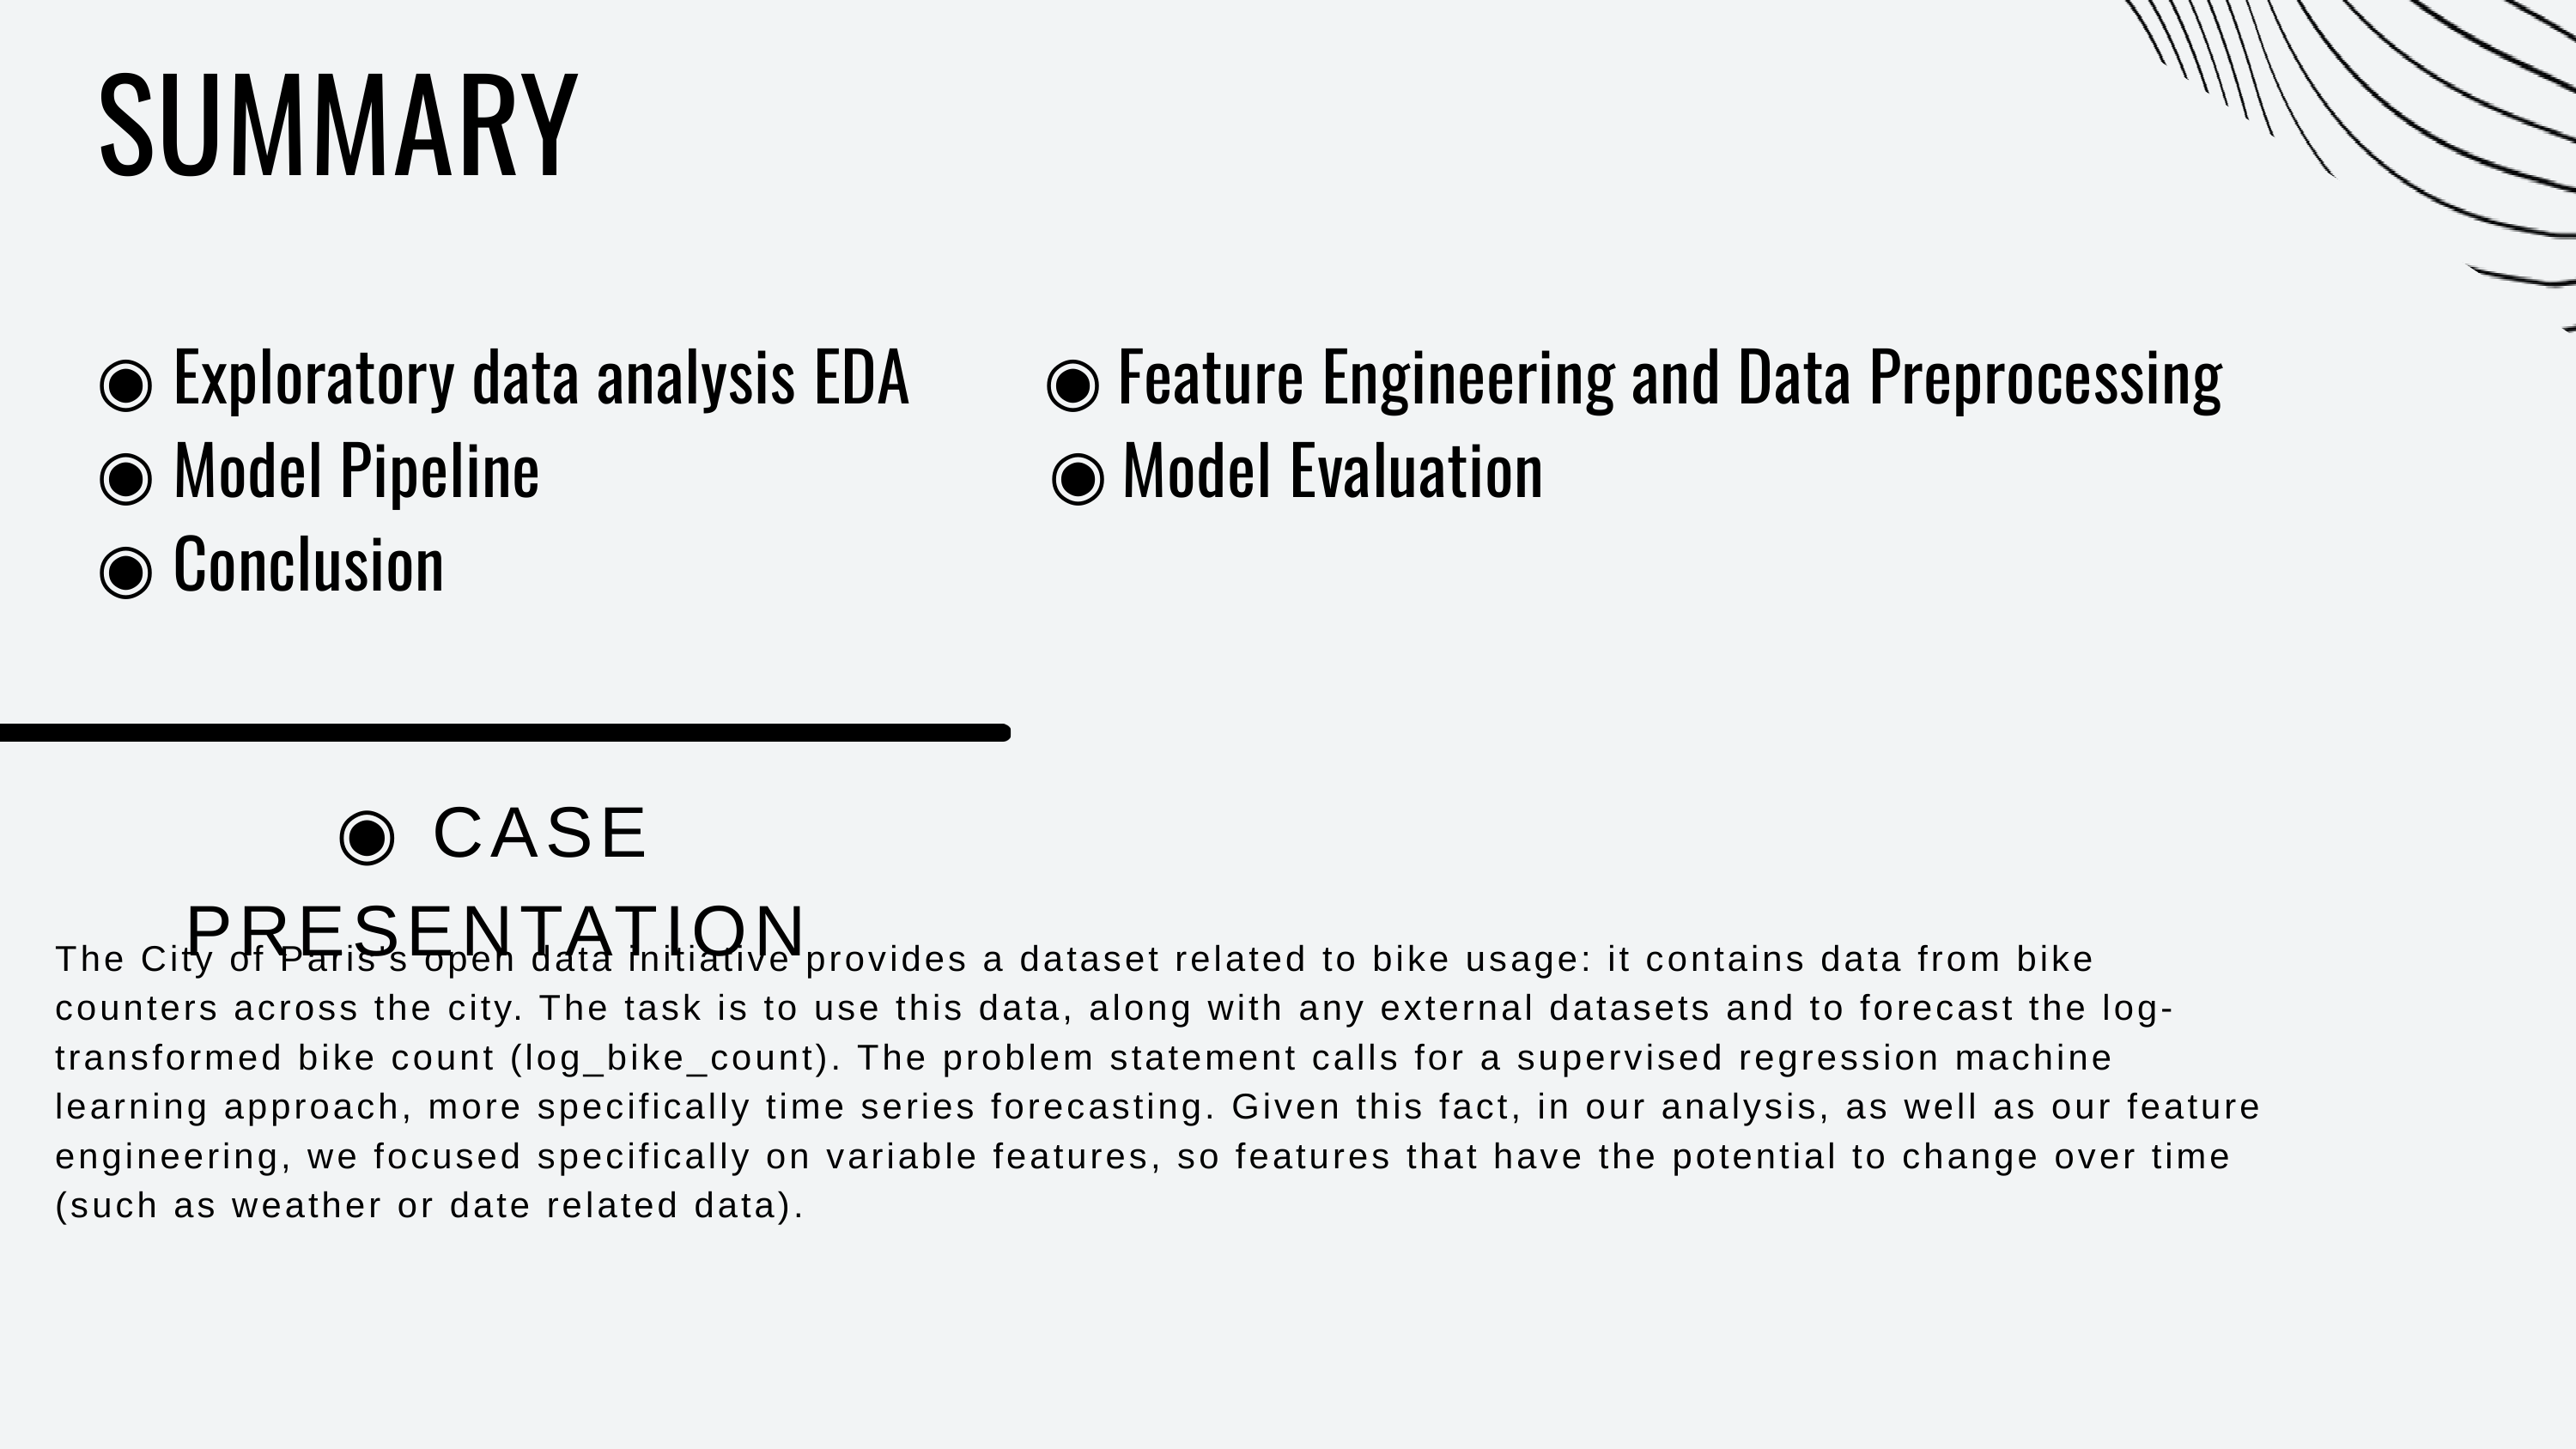

SUMMARY

◉ Exploratory data analysis EDA        ◉ Feature Engineering and Data Preprocessing
◉ Model Pipeline                               ◉ Model Evaluation
◉ Conclusion

◉ CASE PRESENTATION
The City of Paris's open data initiative provides a dataset related to bike usage: it contains data from bike counters across the city. The task is to use this data, along with any external datasets and to forecast the log-transformed bike count (log_bike_count). The problem statement calls for a supervised regression machine learning approach, more specifically time series forecasting. Given this fact, in our analysis, as well as our feature engineering, we focused specifically on variable features, so features that have the potential to change over time (such as weather or date related data).